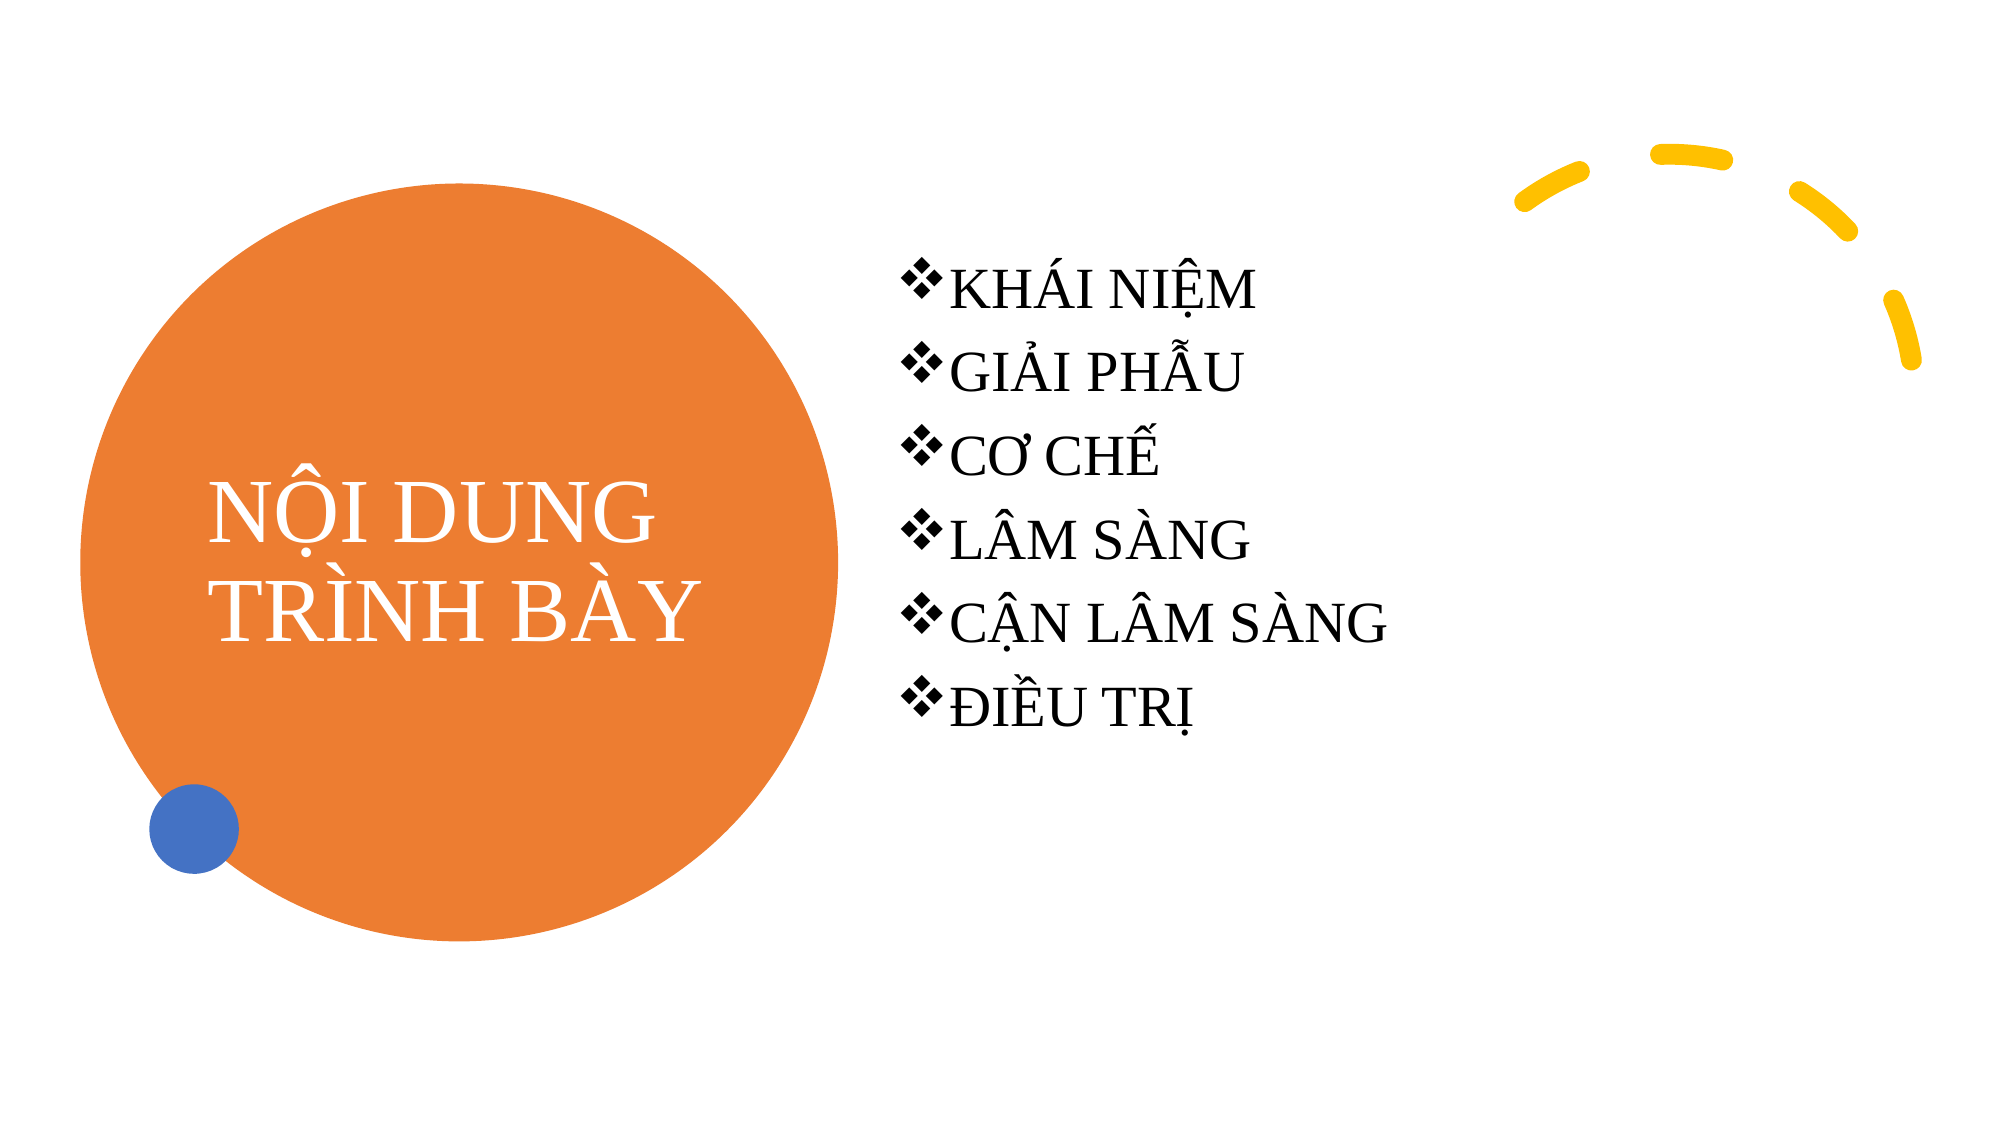

# NỘI DUNG TRÌNH BÀY
KHÁI NIỆM
GIẢI PHẪU
CƠ CHẾ
LÂM SÀNG
CẬN LÂM SÀNG
ĐIỀU TRỊ